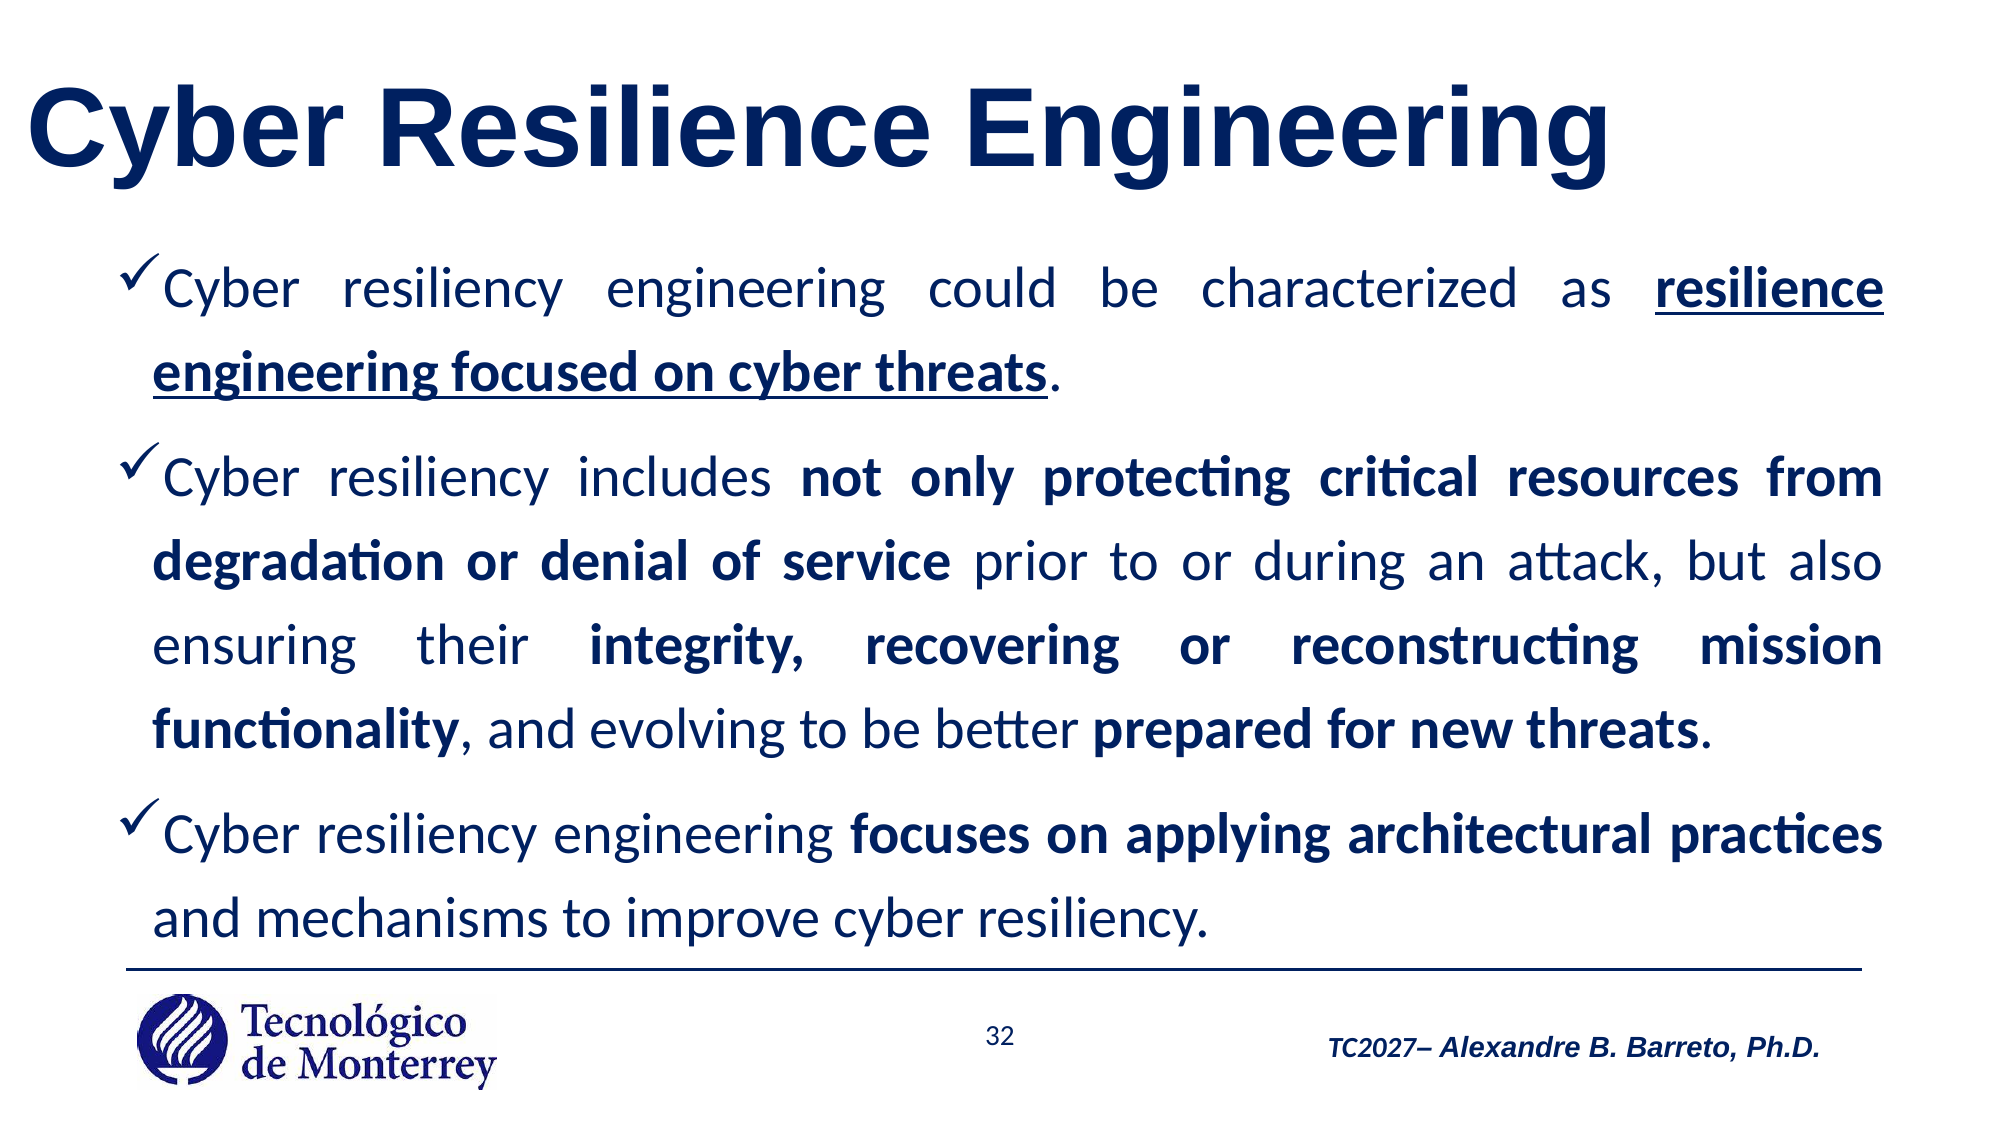

# Cyber Resilience Engineering
Cyber resiliency engineering could be characterized as resilience engineering focused on cyber threats.
Cyber resiliency includes not only protecting critical resources from degradation or denial of service prior to or during an attack, but also ensuring their integrity, recovering or reconstructing mission functionality, and evolving to be better prepared for new threats.
Cyber resiliency engineering focuses on applying architectural practices and mechanisms to improve cyber resiliency.